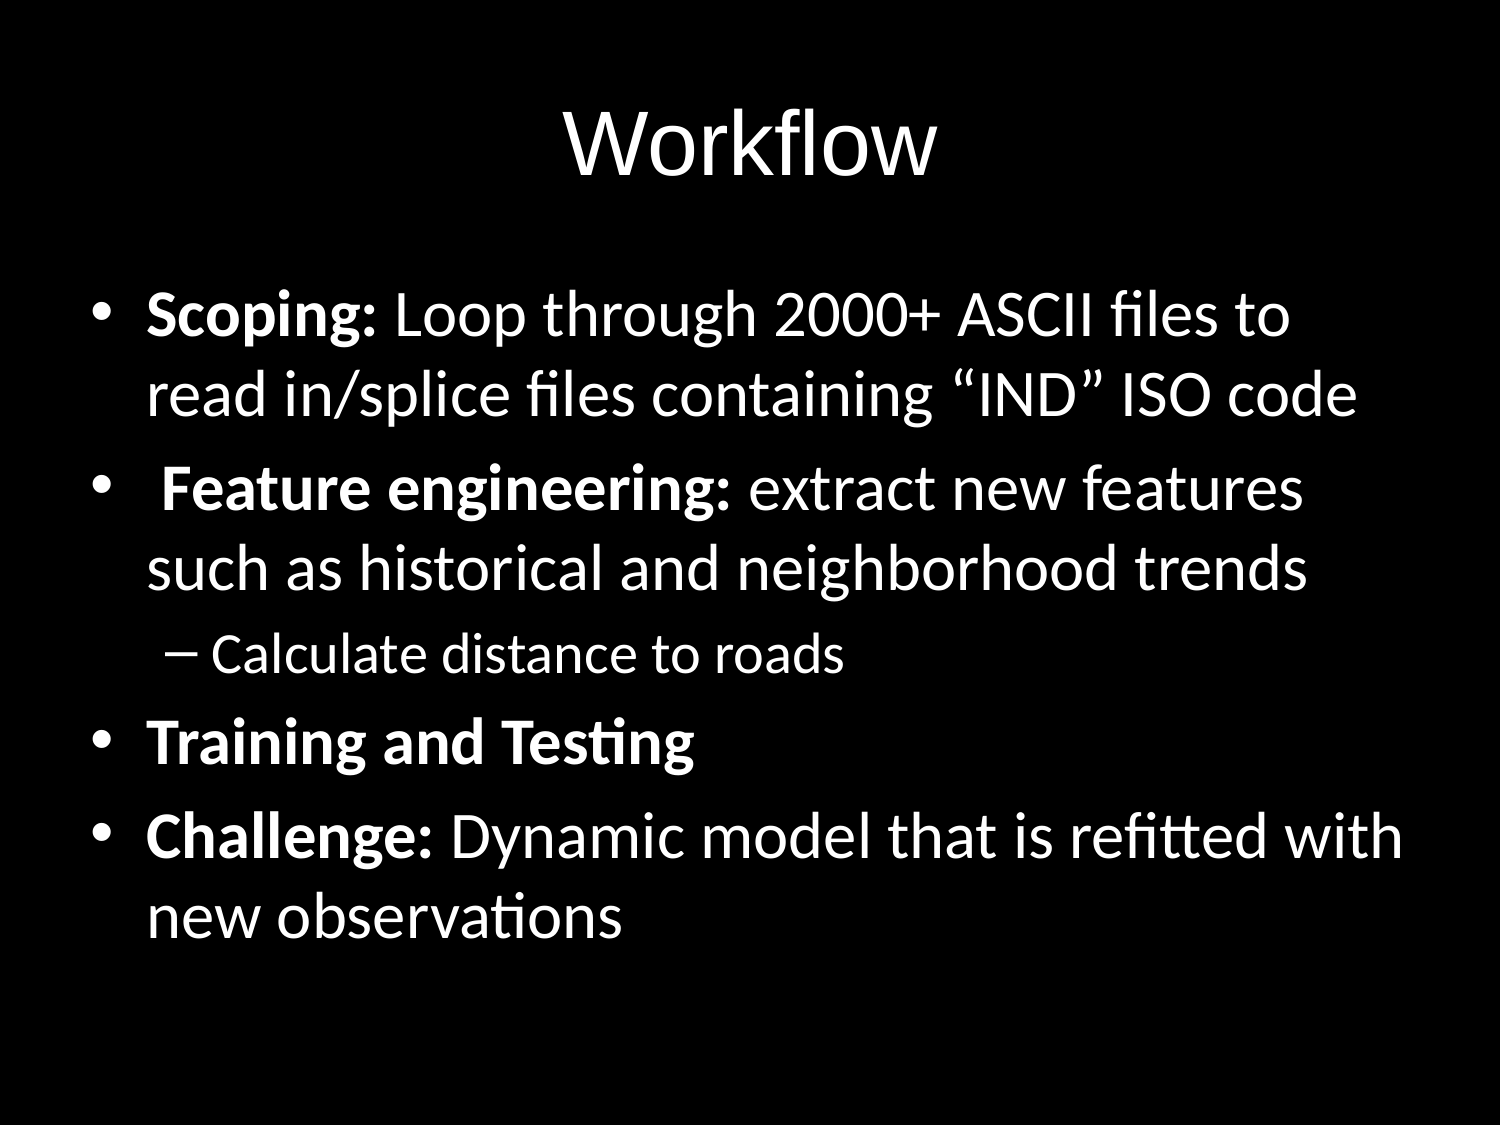

# Workflow
Scoping: Loop through 2000+ ASCII files to read in/splice files containing “IND” ISO code
 Feature engineering: extract new features such as historical and neighborhood trends
Calculate distance to roads
Training and Testing
Challenge: Dynamic model that is refitted with new observations